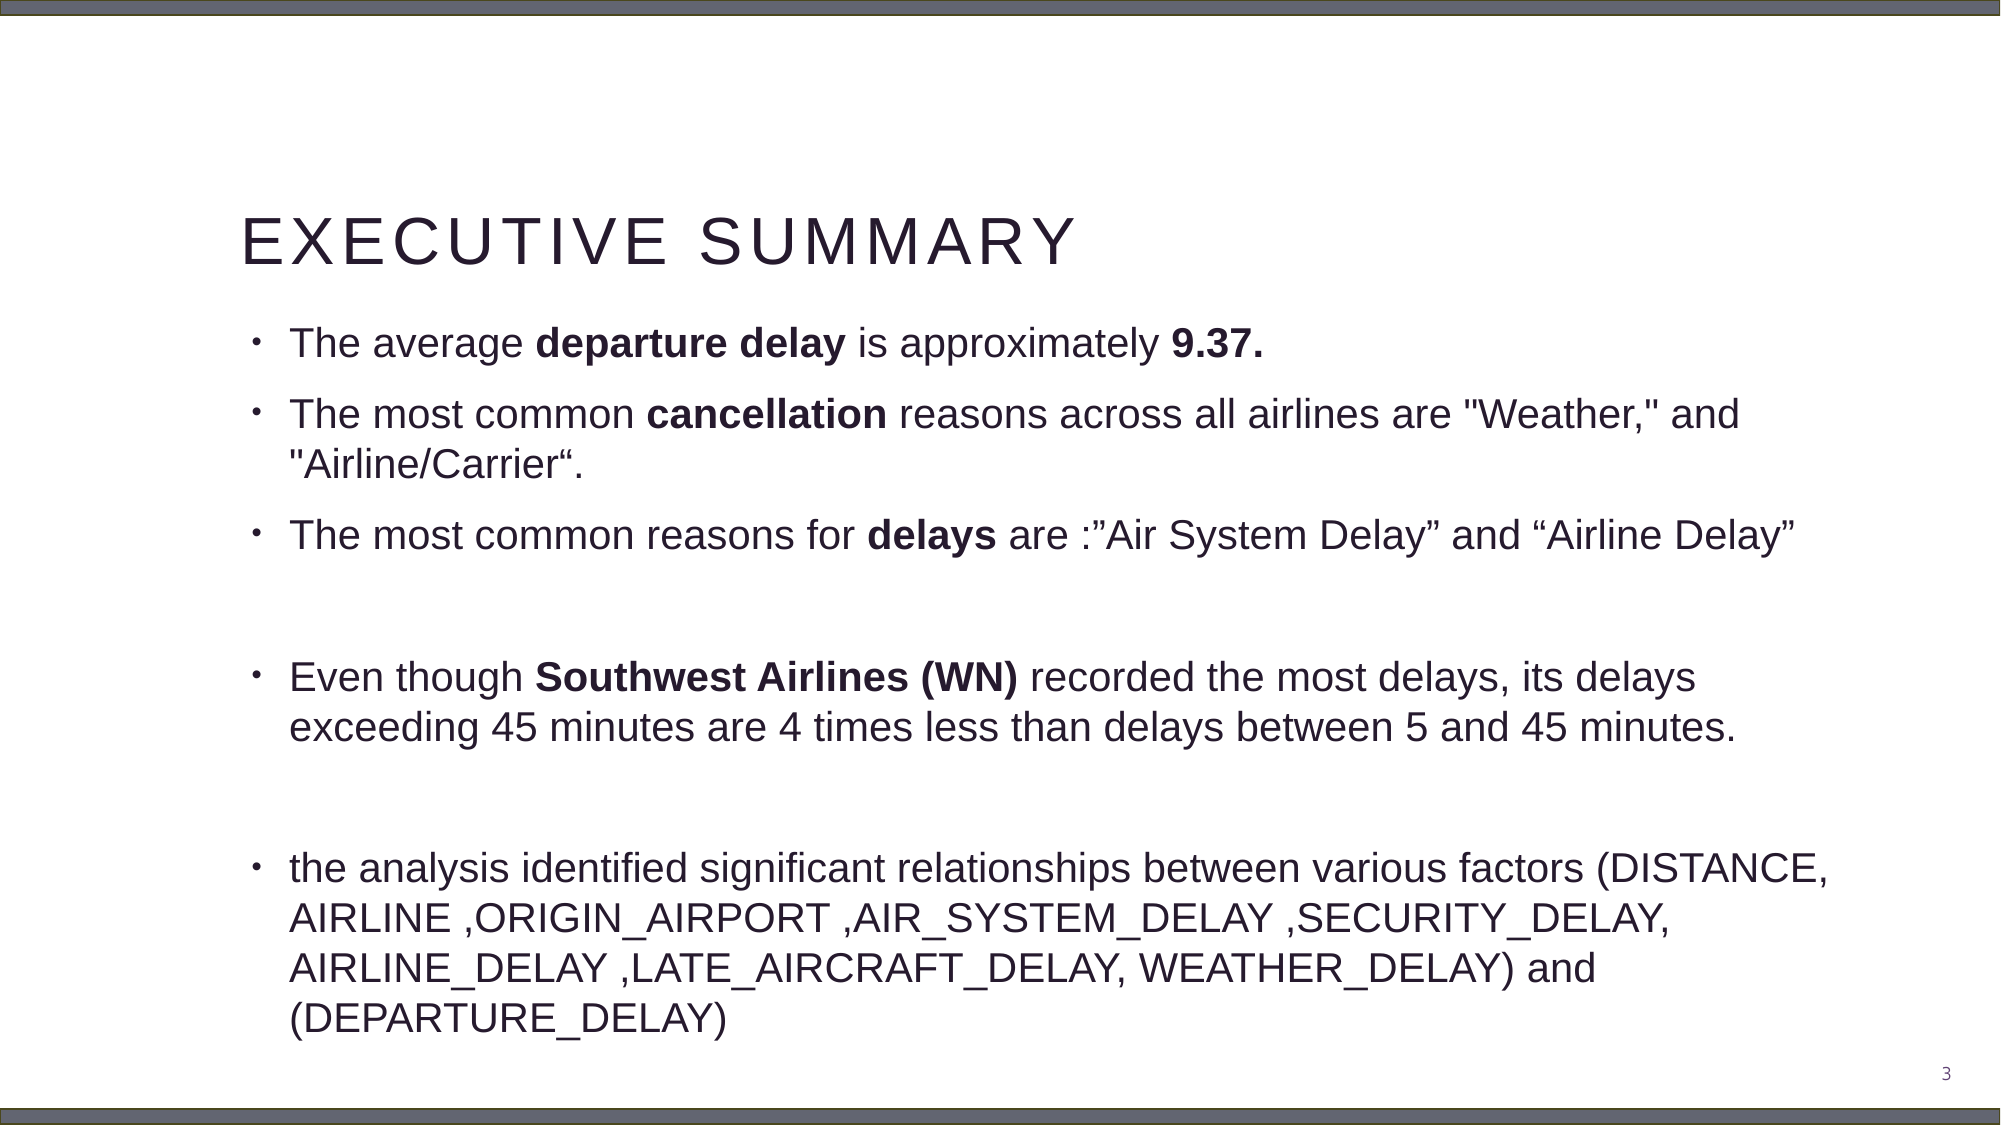

# Executive Summary
The average departure delay is approximately 9.37.
The most common cancellation reasons across all airlines are "Weather," and "Airline/Carrier“.
The most common reasons for delays are :”Air System Delay” and “Airline Delay”

Even though Southwest Airlines (WN) recorded the most delays, its delays exceeding 45 minutes are 4 times less than delays between 5 and 45 minutes.

the analysis identified significant relationships between various factors (DISTANCE, AIRLINE ,ORIGIN_AIRPORT ,AIR_SYSTEM_DELAY ,SECURITY_DELAY, AIRLINE_DELAY ,LATE_AIRCRAFT_DELAY, WEATHER_DELAY) and (DEPARTURE_DELAY)

3